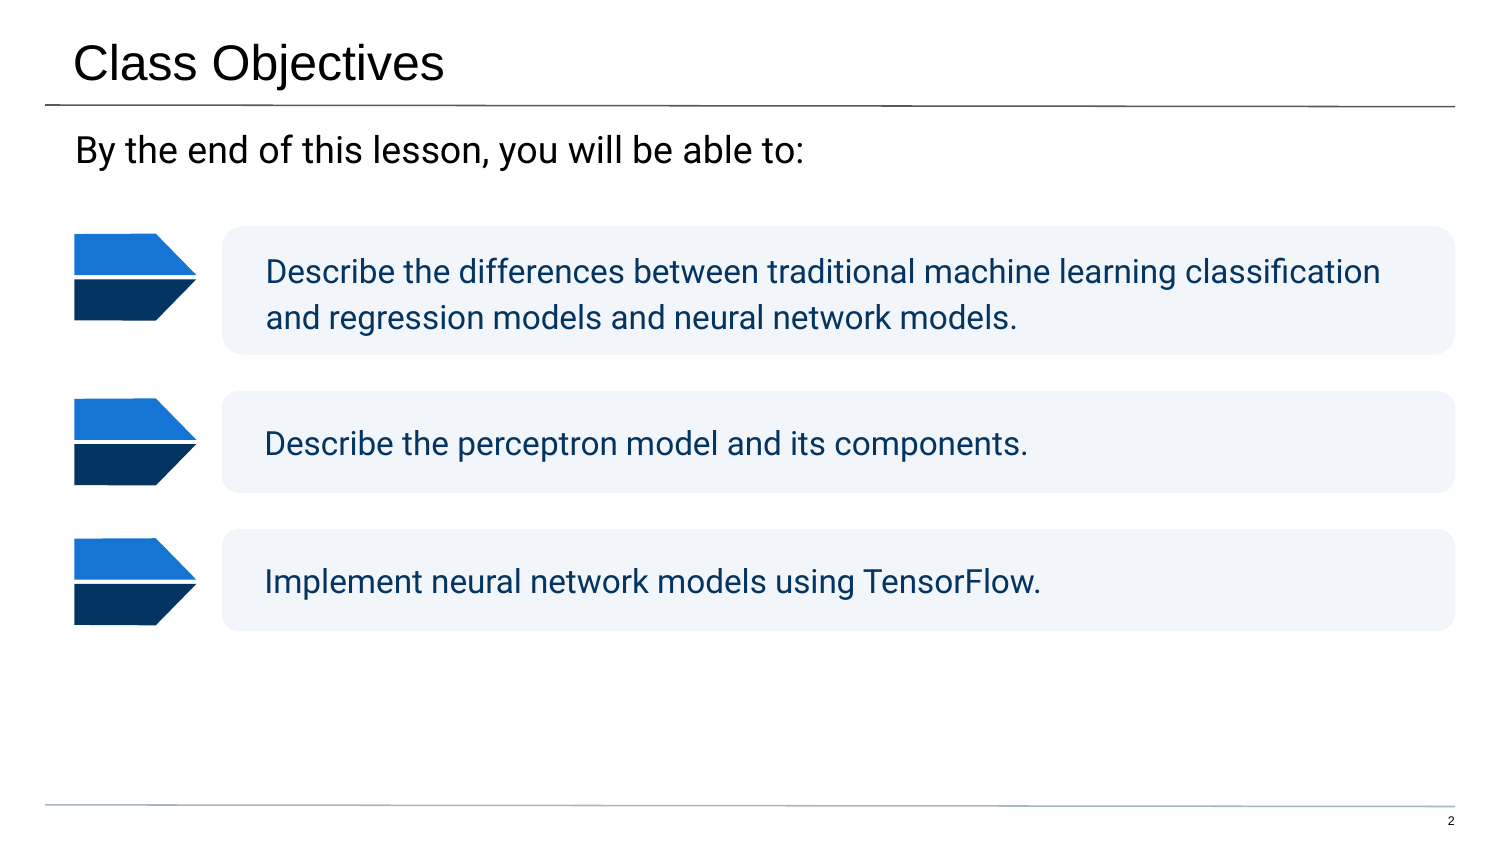

# Class Objectives
By the end of this lesson, you will be able to:
Describe the differences between traditional machine learning classification and regression models and neural network models.

Describe the perceptron model and its components.

Implement neural network models using TensorFlow.